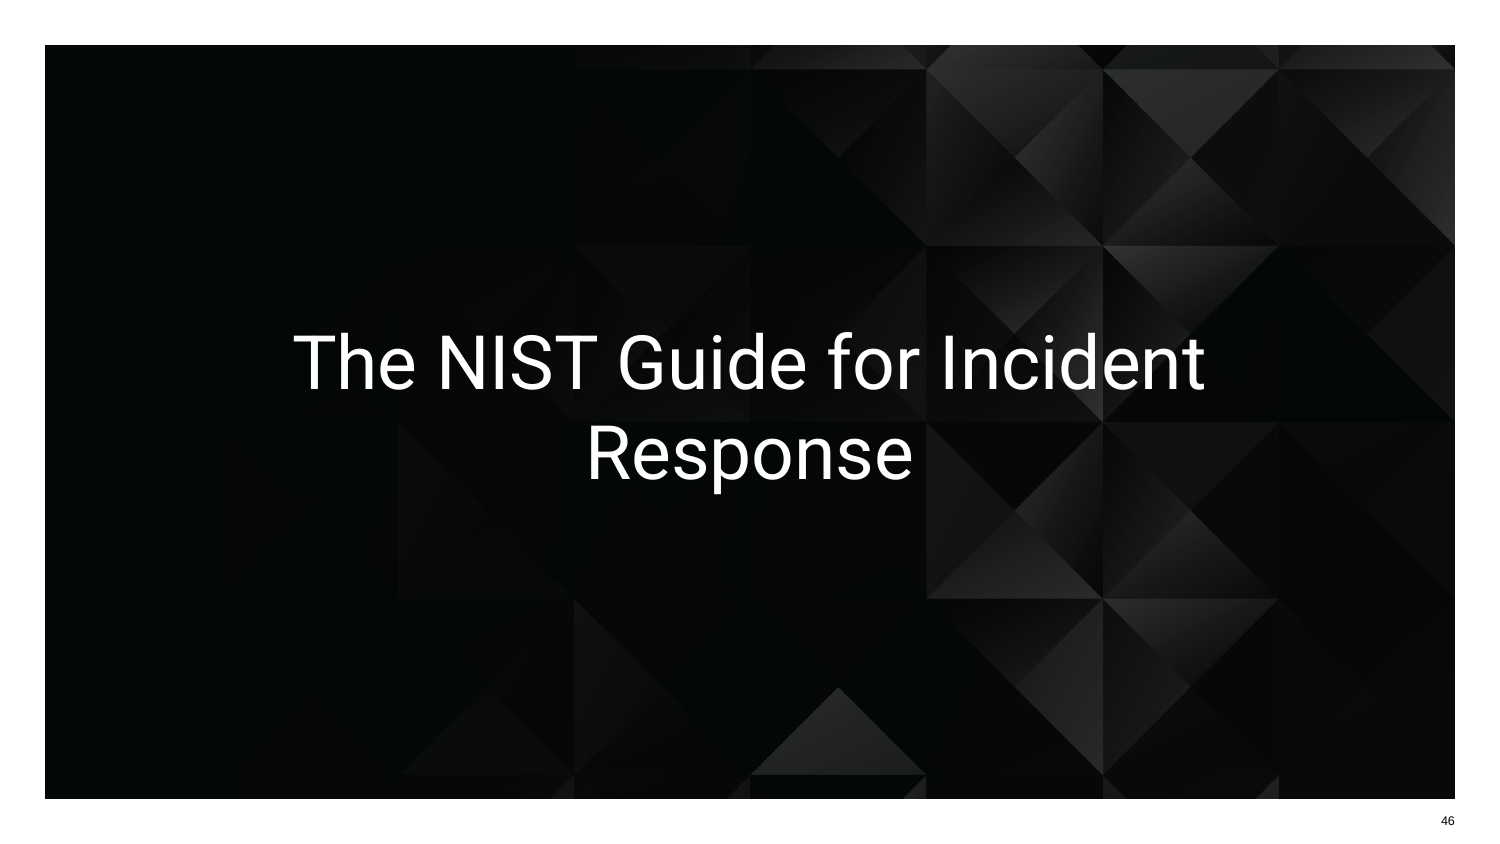

# The NIST Guide for Incident Response
46

46